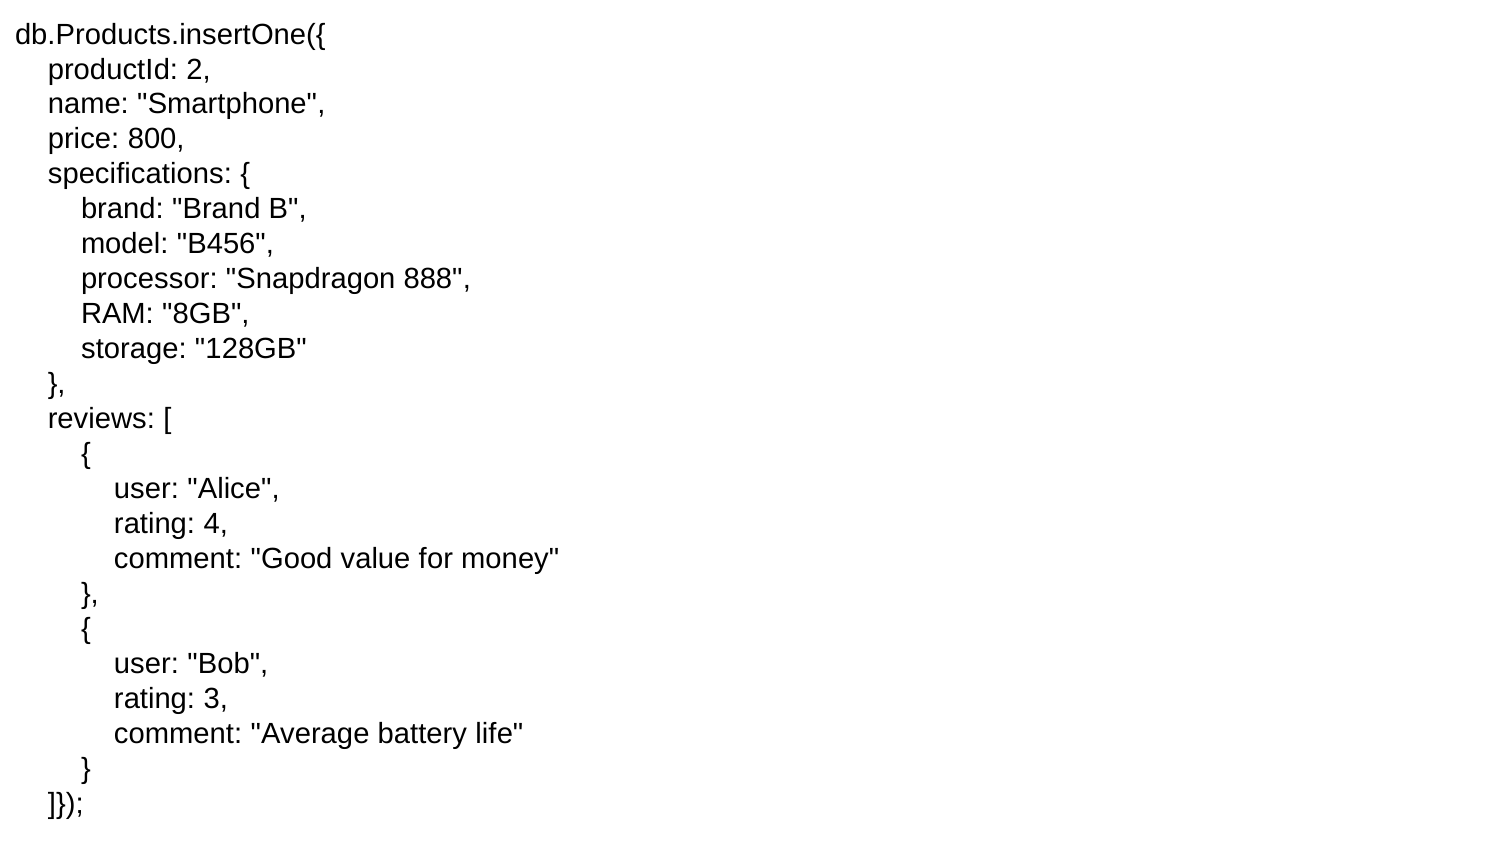

db.Products.insertOne({
    productId: 2,
    name: "Smartphone",
    price: 800,
    specifications: {
        brand: "Brand B",
        model: "B456",
        processor: "Snapdragon 888",
        RAM: "8GB",
        storage: "128GB"
    },
    reviews: [
        {
            user: "Alice",
            rating: 4,
            comment: "Good value for money"
        },
        {
            user: "Bob",
            rating: 3,
            comment: "Average battery life"
        }
    ]});